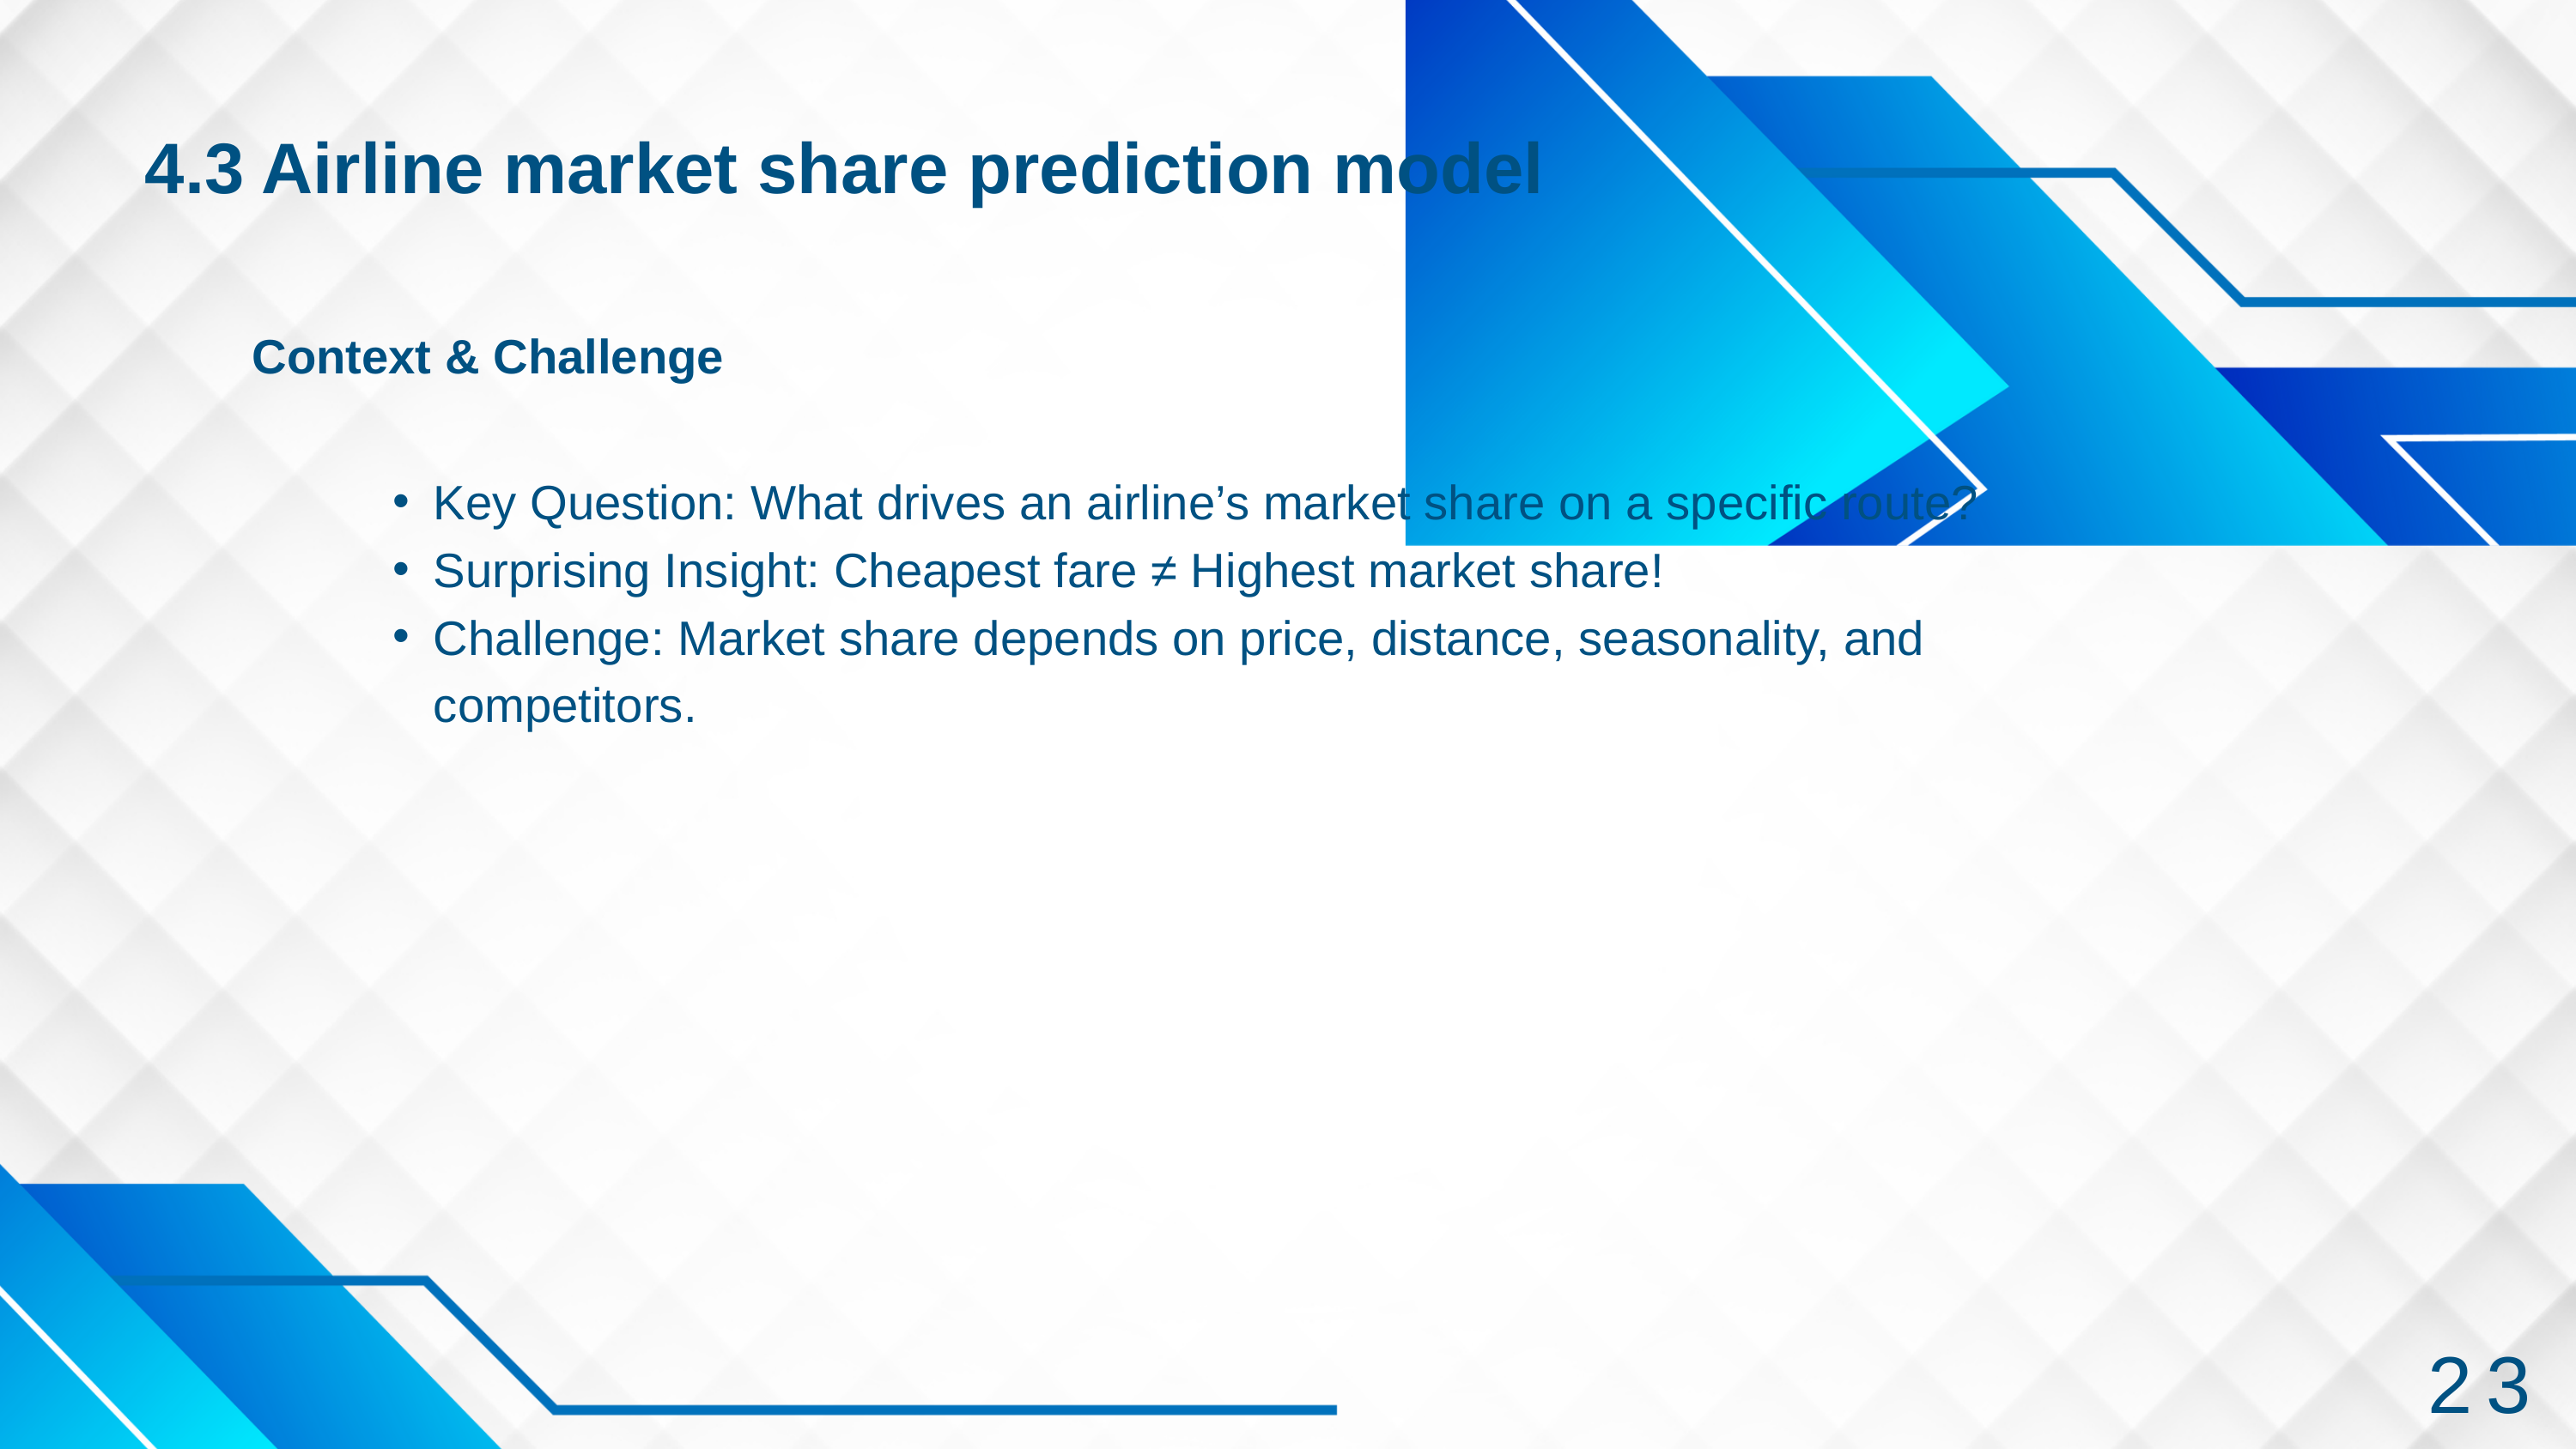

4.3 Airline market share prediction model
Context & Challenge
Key Question: What drives an airline’s market share on a specific route?
Surprising Insight: Cheapest fare ≠ Highest market share!
Challenge: Market share depends on price, distance, seasonality, and competitors.

23